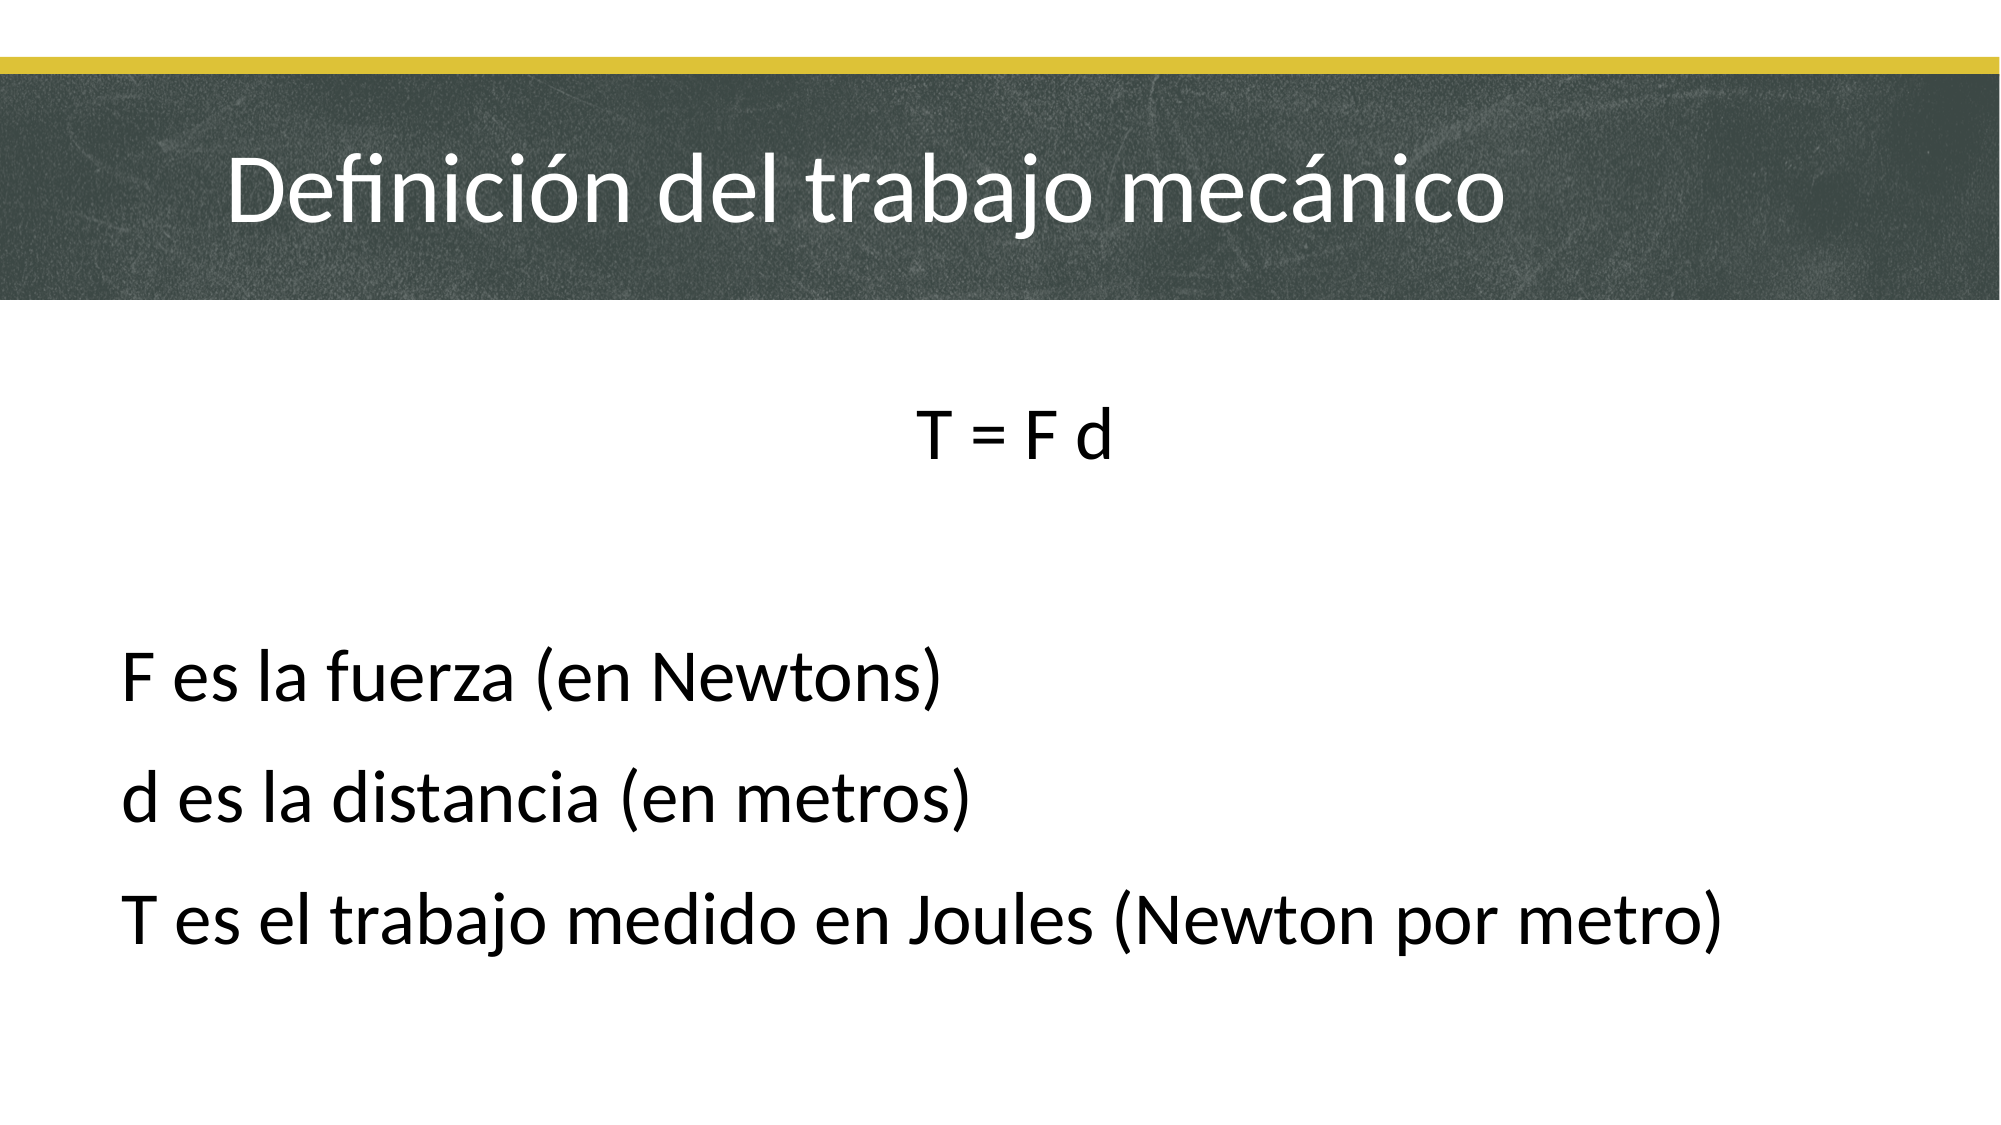

# Definición del trabajo mecánico
T = F d

F es la fuerza (en Newtons)
d es la distancia (en metros)
T es el trabajo medido en Joules (Newton por metro)